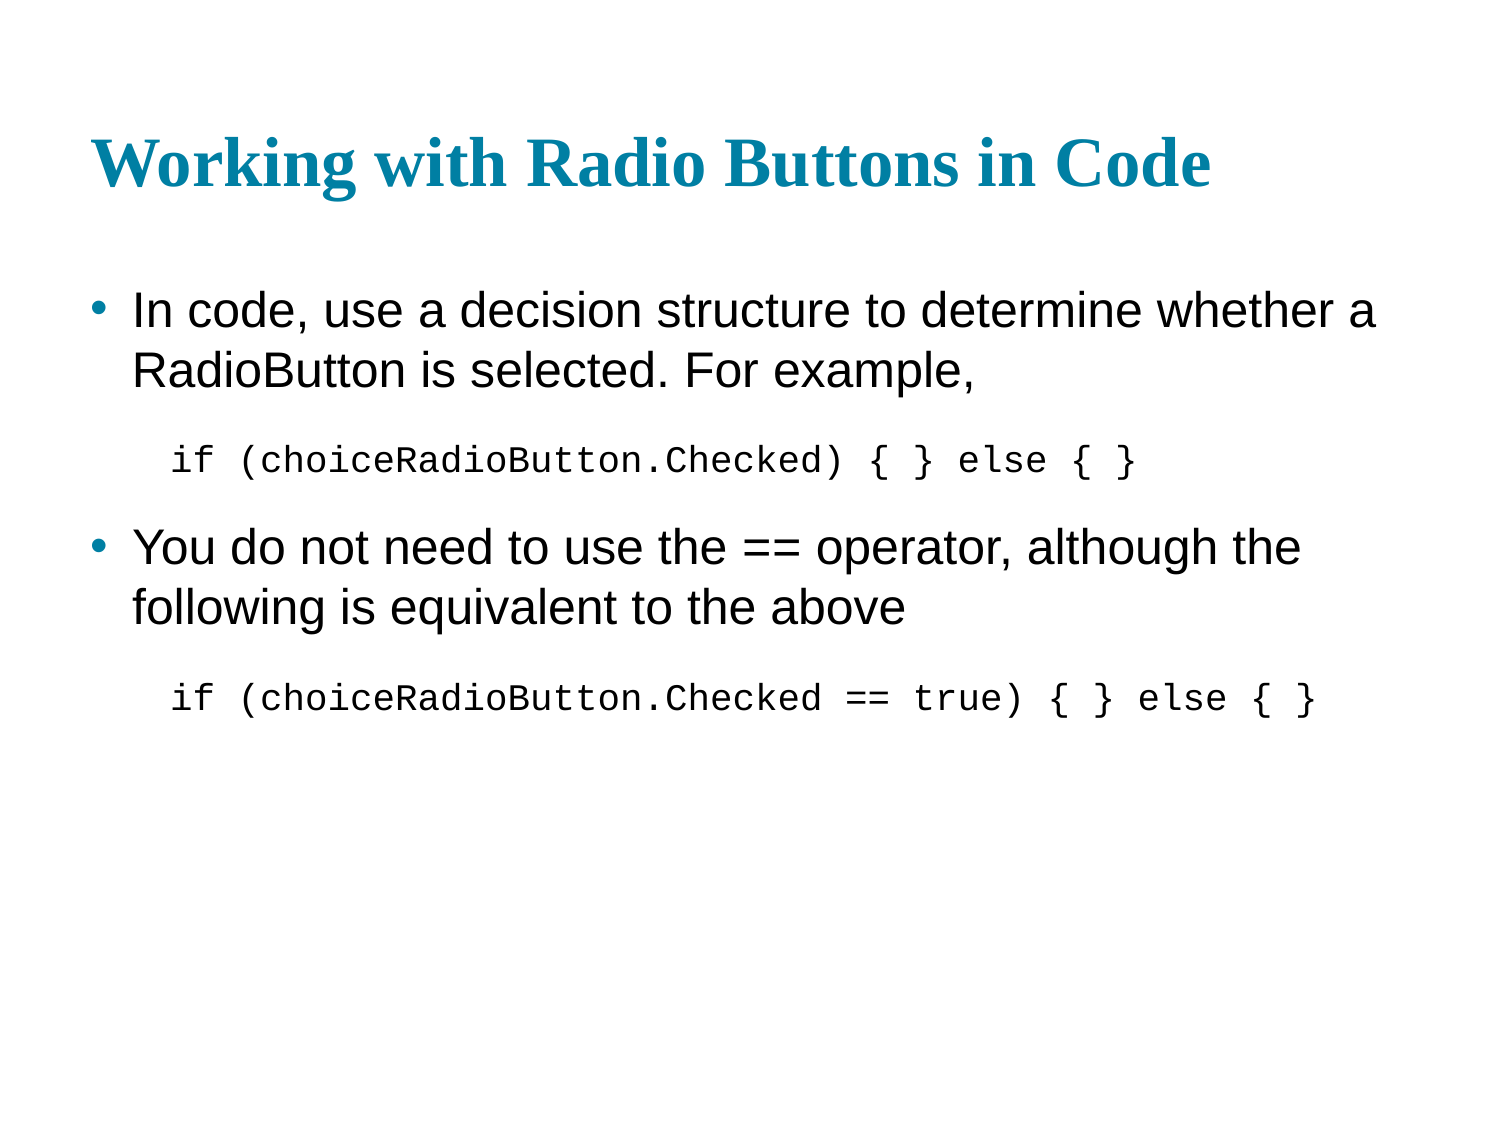

# Working with Radio Buttons in Code
In code, use a decision structure to determine whether a RadioButton is selected. For example,
if (choiceRadioButton.Checked) { } else { }
You do not need to use the == operator, although the following is equivalent to the above
if (choiceRadioButton.Checked == true) { } else { }